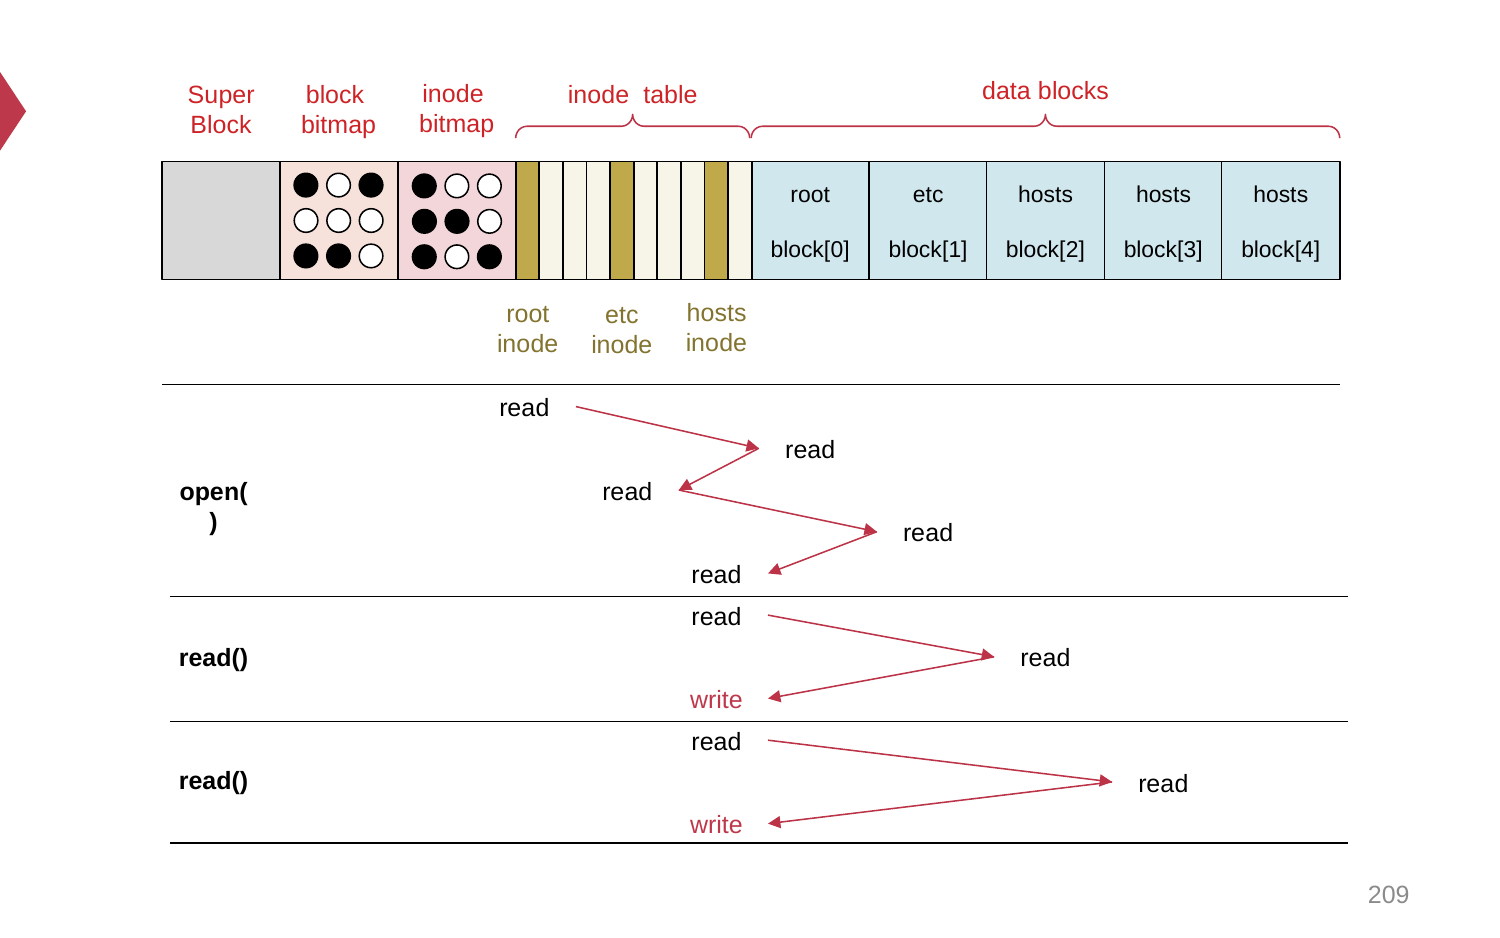

data blocks
inode
bitmap
block
bitmap
inode  table
Super
Block

root

block[0]
etc

block[1]
hosts

block[2]
hosts

block[3]
hosts

block[4]

hosts
inode
root
inode
etc
inode
read
read
open()
read
read
read
read
read()
read
write
read
read()
read
write
209